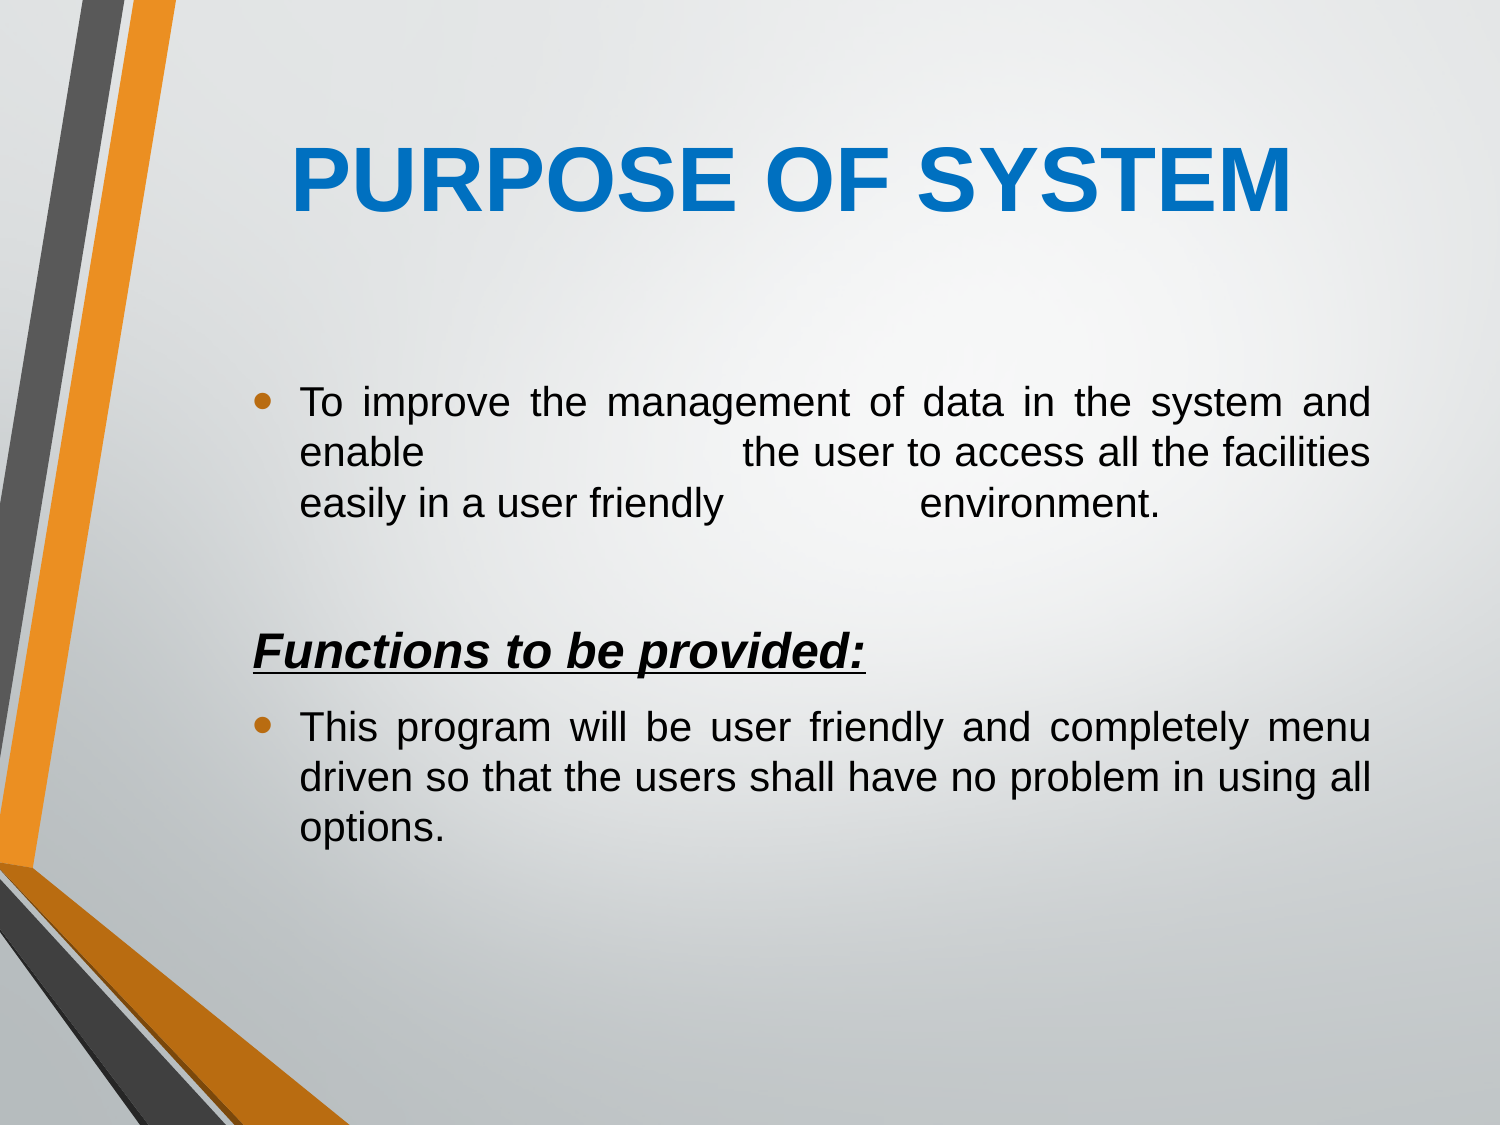

# PURPOSE OF SYSTEM
To improve the management of data in the system and enable                         the user to access all the facilities easily in a user friendly                 environment.

Functions to be provided:
This program will be user friendly and completely menu driven so that the users shall have no problem in using all options.